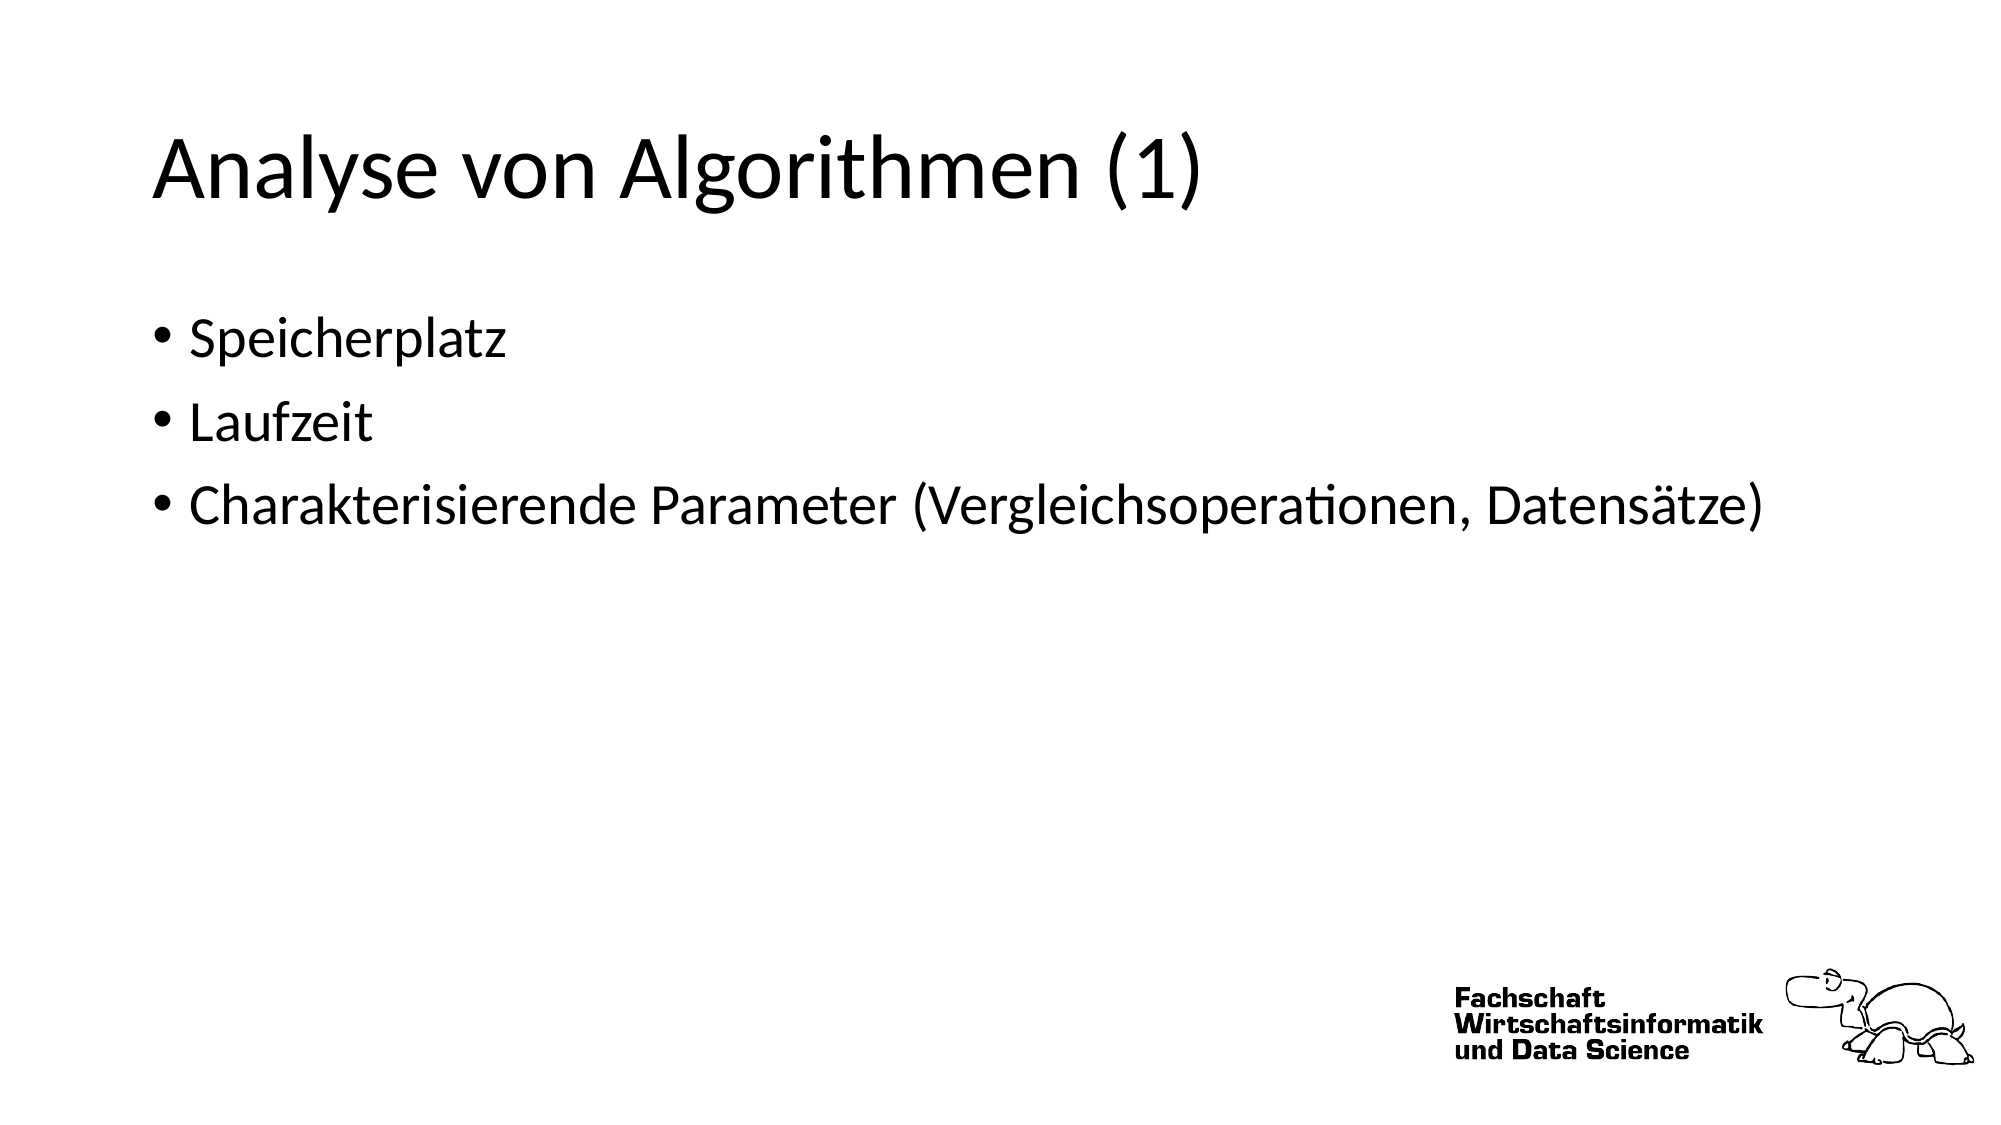

# Analyse von Algorithmen (1)
Speicherplatz
Laufzeit
Charakterisierende Parameter (Vergleichsoperationen, Datensätze)